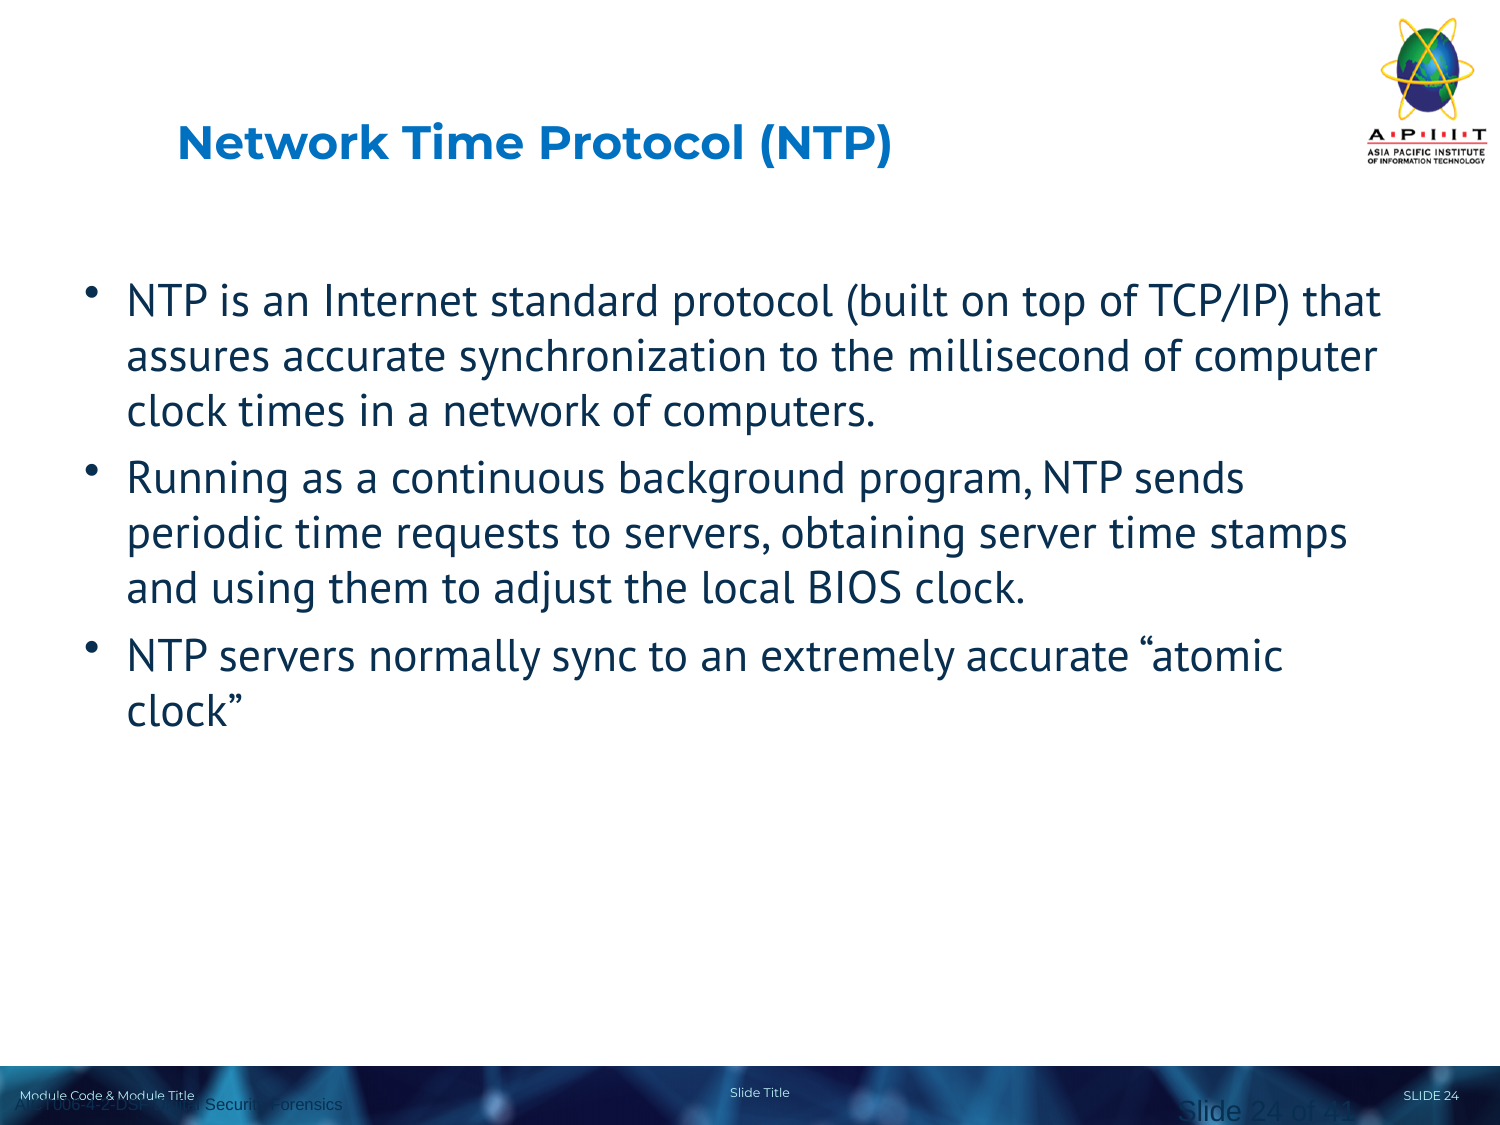

# Network Time Protocol (NTP)
NTP is an Internet standard protocol (built on top of TCP/IP) that assures accurate synchronization to the millisecond of computer clock times in a network of computers.
Running as a continuous background program, NTP sends periodic time requests to servers, obtaining server time stamps and using them to adjust the local BIOS clock.
NTP servers normally sync to an extremely accurate “atomic clock”
Slide 24 of 41